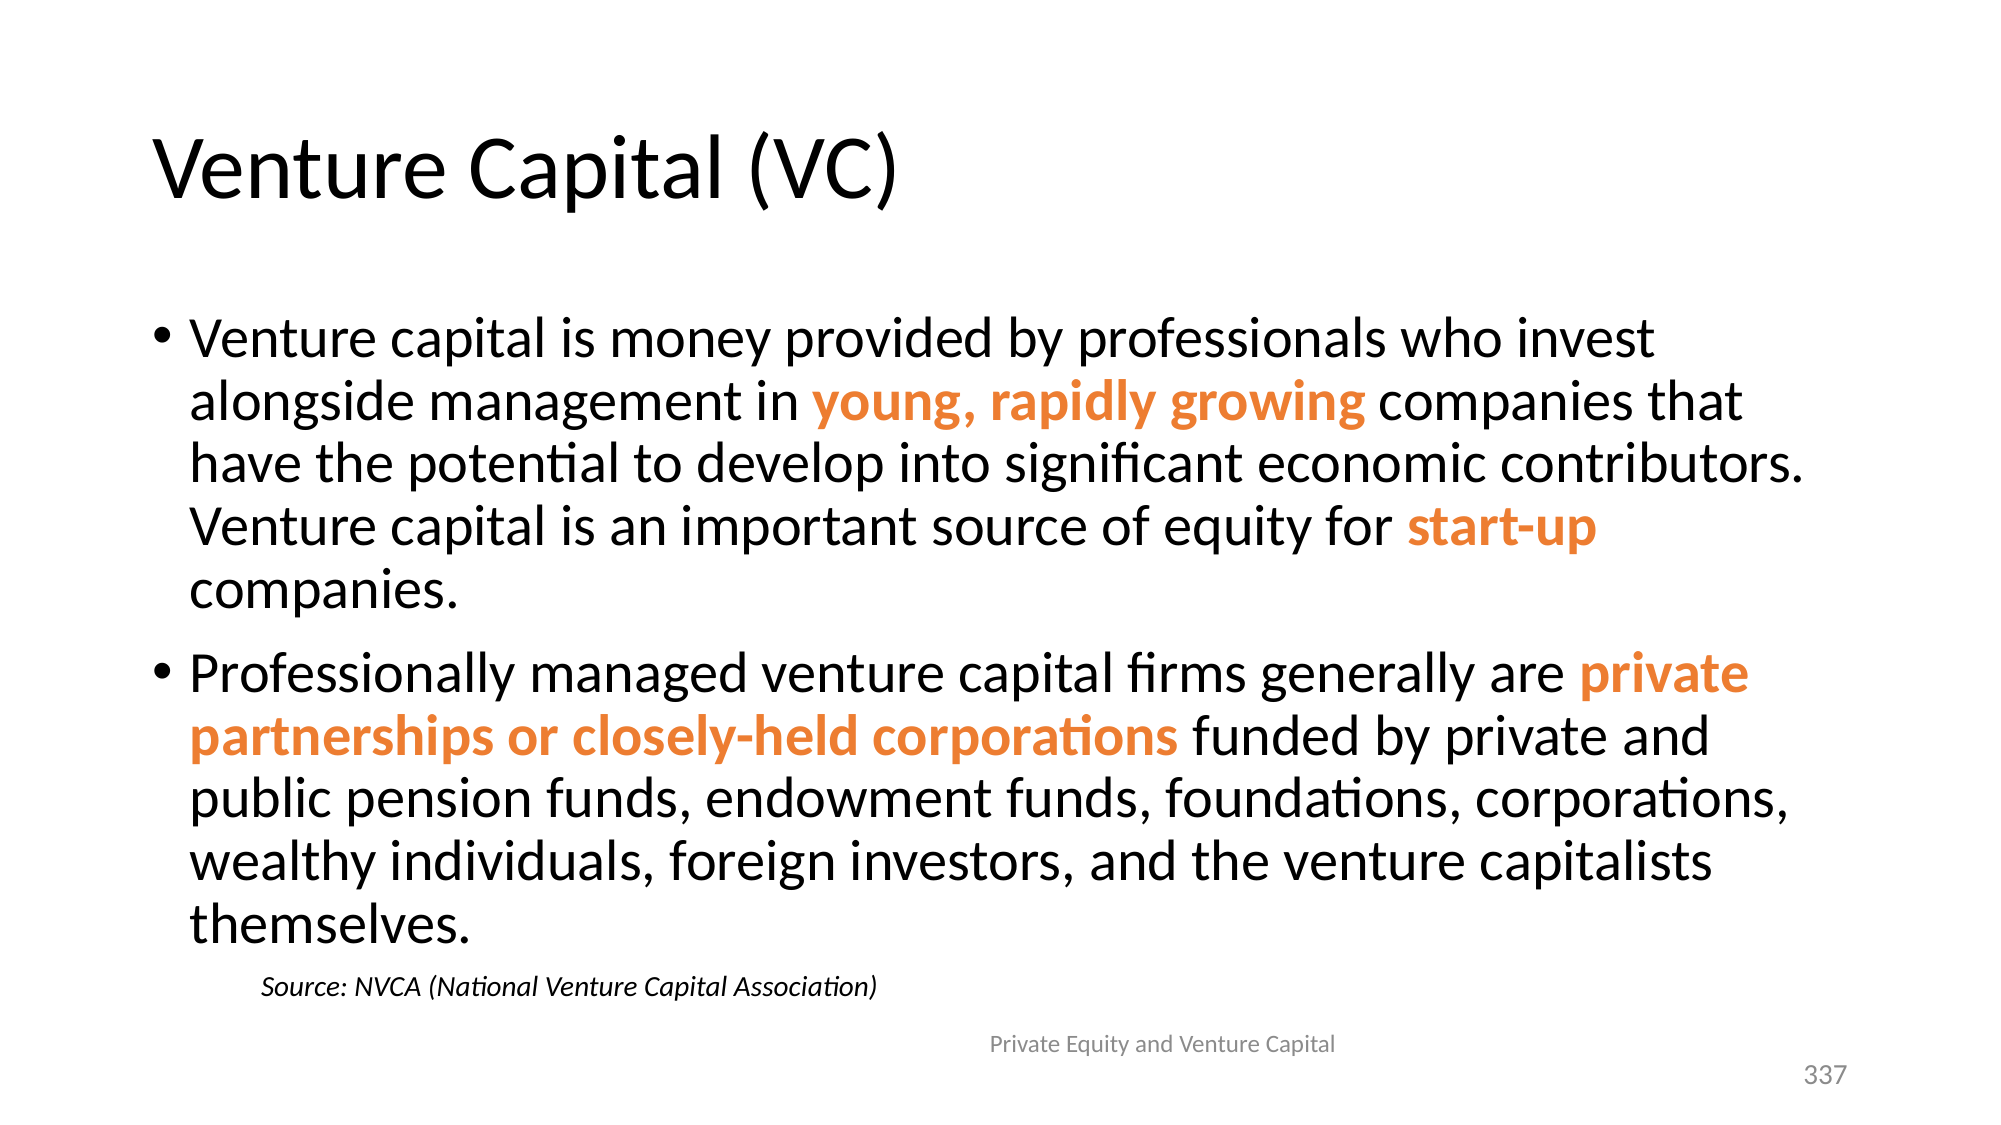

# Venture Capital (VC)
Venture capital is money provided by professionals who invest alongside management in young, rapidly growing companies that have the potential to develop into significant economic contributors. Venture capital is an important source of equity for start-up companies.
Professionally managed venture capital firms generally are private partnerships or closely-held corporations funded by private and public pension funds, endowment funds, foundations, corporations, wealthy individuals, foreign investors, and the venture capitalists themselves.
Source: NVCA (National Venture Capital Association)
Private Equity and Venture Capital
337